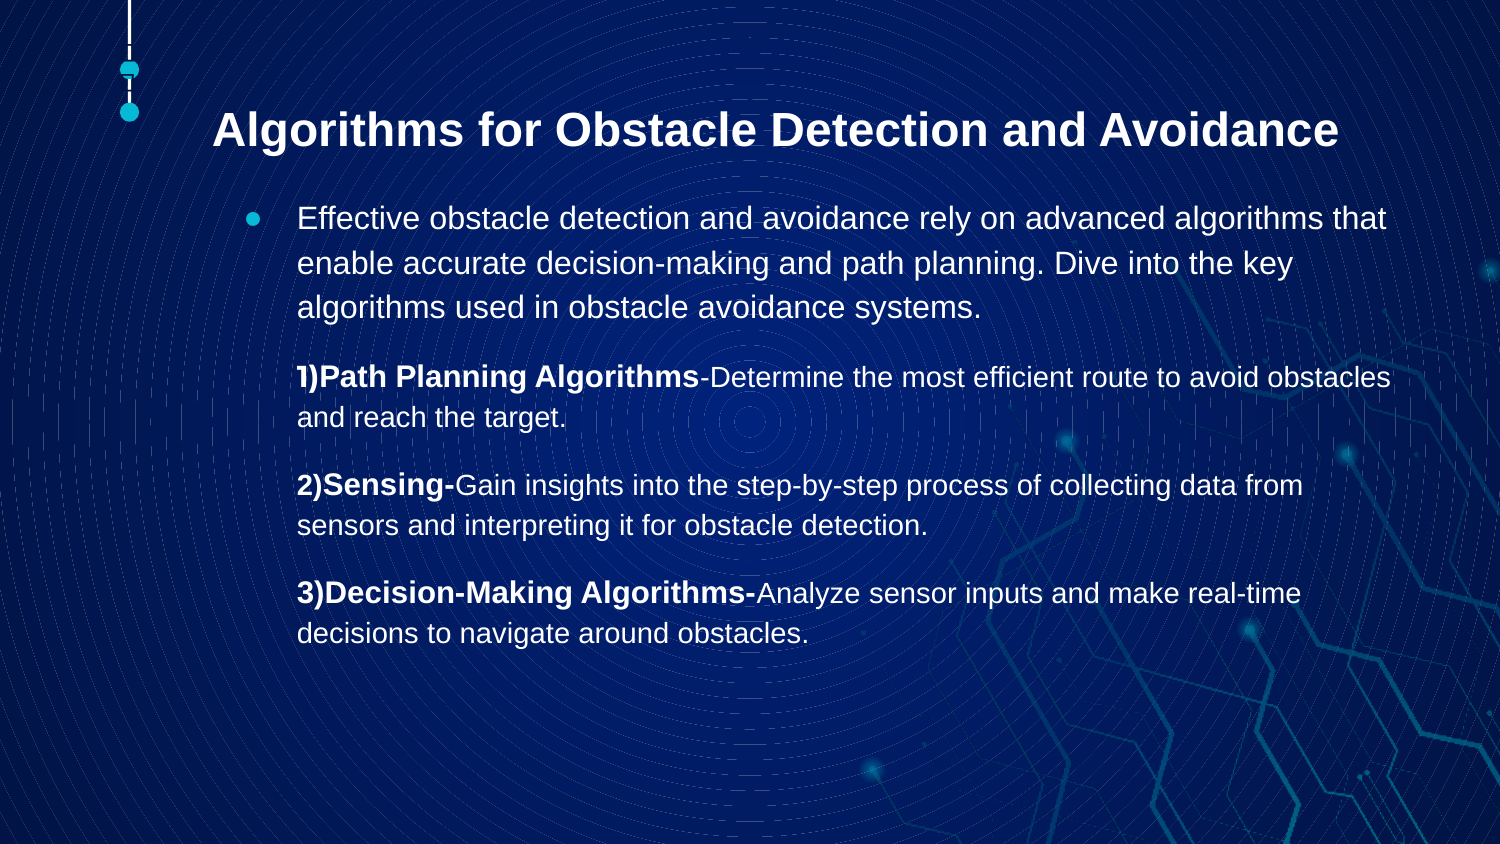

🠺
# Algorithms for Obstacle Detection and Avoidance

🠺
Effective obstacle detection and avoidance rely on advanced algorithms that enable accurate decision-making and path planning. Dive into the key algorithms used in obstacle avoidance systems.
1)Path Planning Algorithms-Determine the most efficient route to avoid obstacles and reach the target.
2)Sensing-Gain insights into the step-by-step process of collecting data from sensors and interpreting it for obstacle detection.
3)Decision-Making Algorithms-Analyze sensor inputs and make real-time decisions to navigate around obstacles.